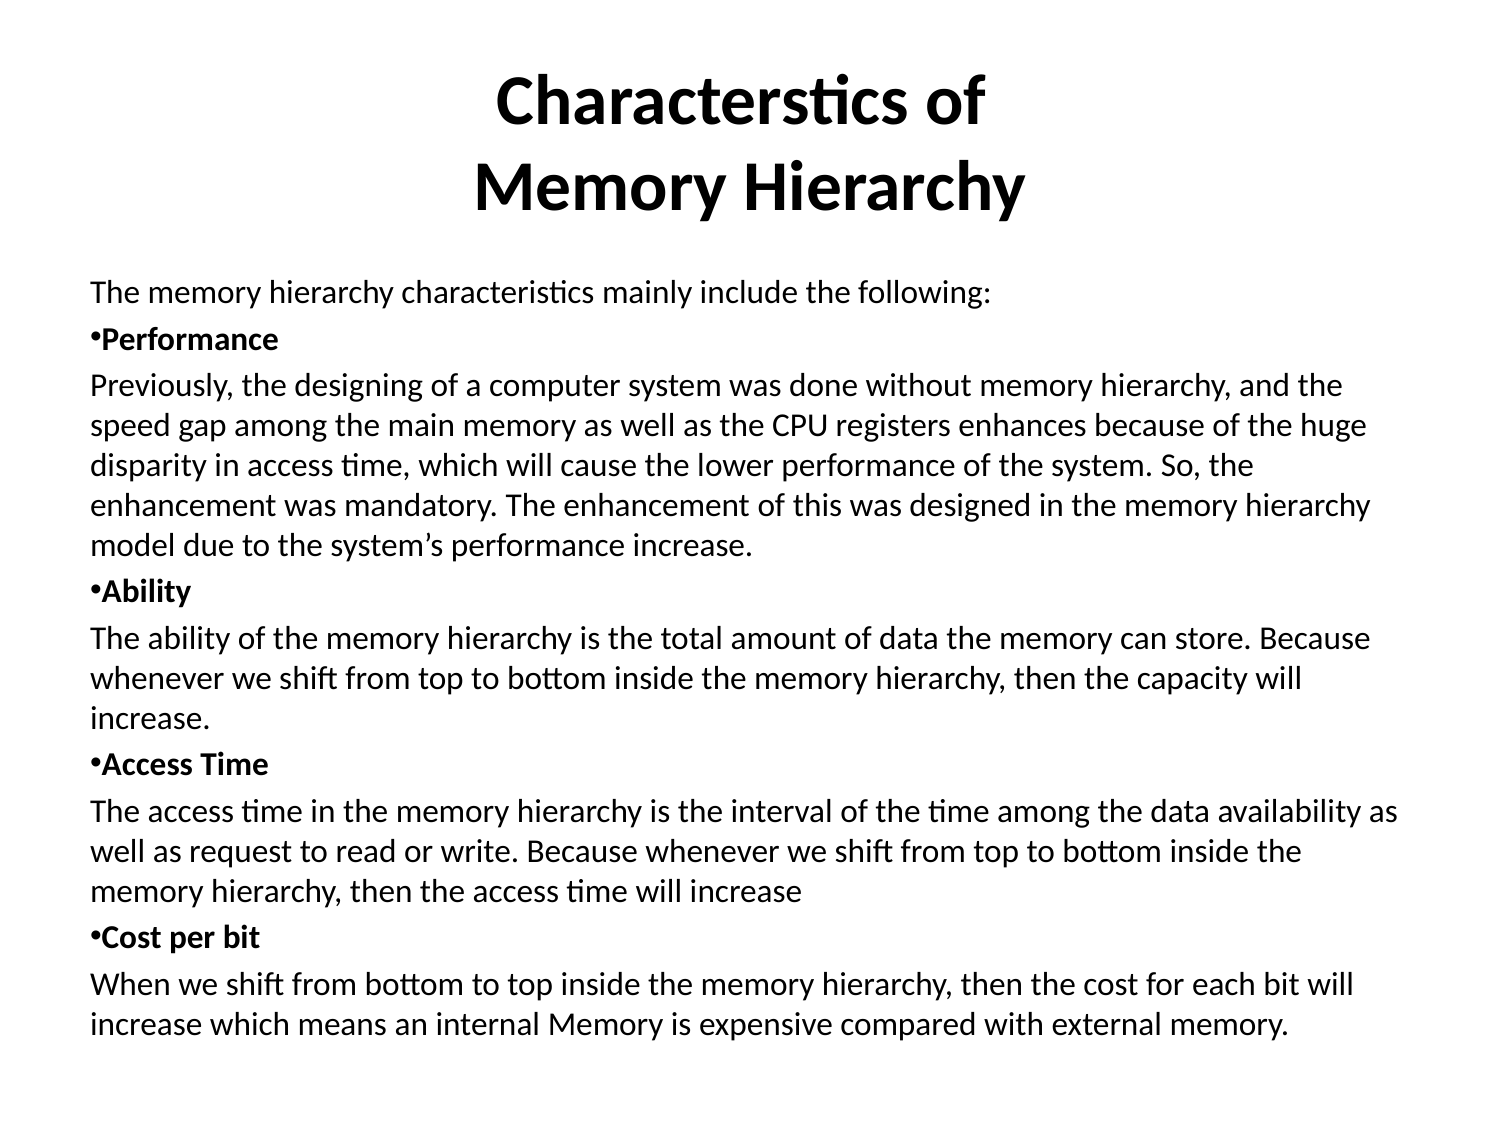

# Characterstics of Memory Hierarchy
The memory hierarchy characteristics mainly include the following:
Performance
Previously, the designing of a computer system was done without memory hierarchy, and the speed gap among the main memory as well as the CPU registers enhances because of the huge disparity in access time, which will cause the lower performance of the system. So, the enhancement was mandatory. The enhancement of this was designed in the memory hierarchy model due to the system’s performance increase.
Ability
The ability of the memory hierarchy is the total amount of data the memory can store. Because whenever we shift from top to bottom inside the memory hierarchy, then the capacity will increase.
Access Time
The access time in the memory hierarchy is the interval of the time among the data availability as well as request to read or write. Because whenever we shift from top to bottom inside the memory hierarchy, then the access time will increase
Cost per bit
When we shift from bottom to top inside the memory hierarchy, then the cost for each bit will increase which means an internal Memory is expensive compared with external memory.